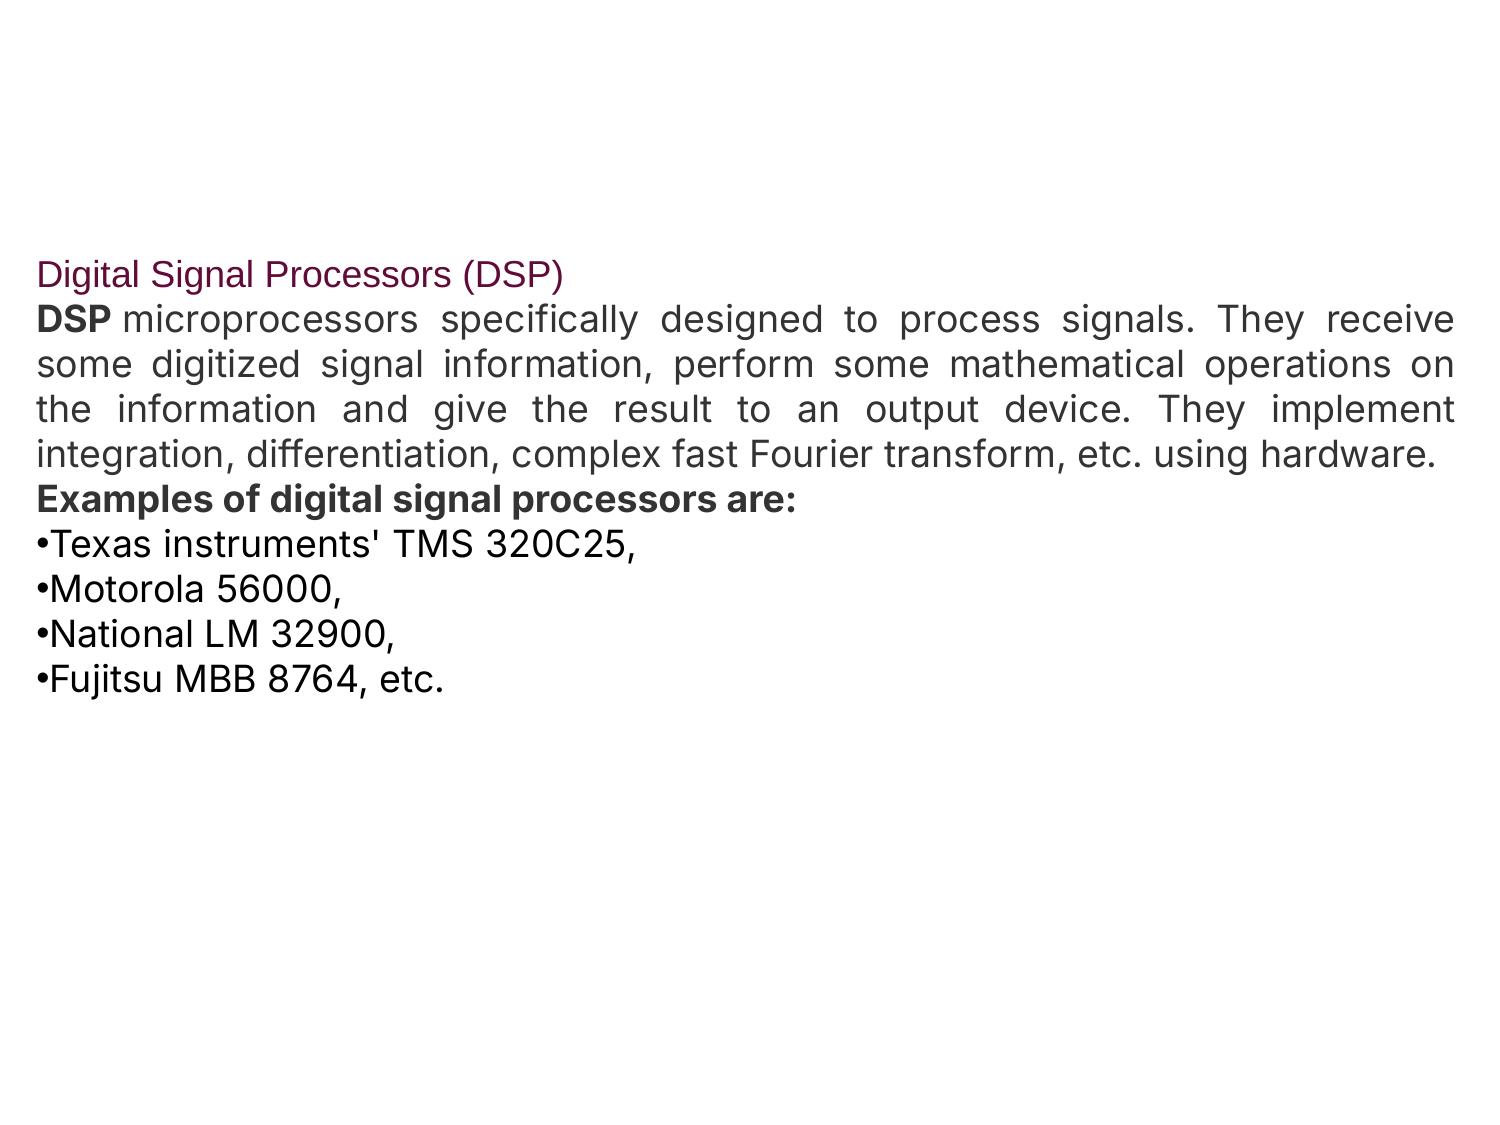

#
Digital Signal Processors (DSP)
DSP microprocessors specifically designed to process signals. They receive some digitized signal information, perform some mathematical operations on the information and give the result to an output device. They implement integration, differentiation, complex fast Fourier transform, etc. using hardware.
Examples of digital signal processors are:
Texas instruments' TMS 320C25,
Motorola 56000,
National LM 32900,
Fujitsu MBB 8764, etc.